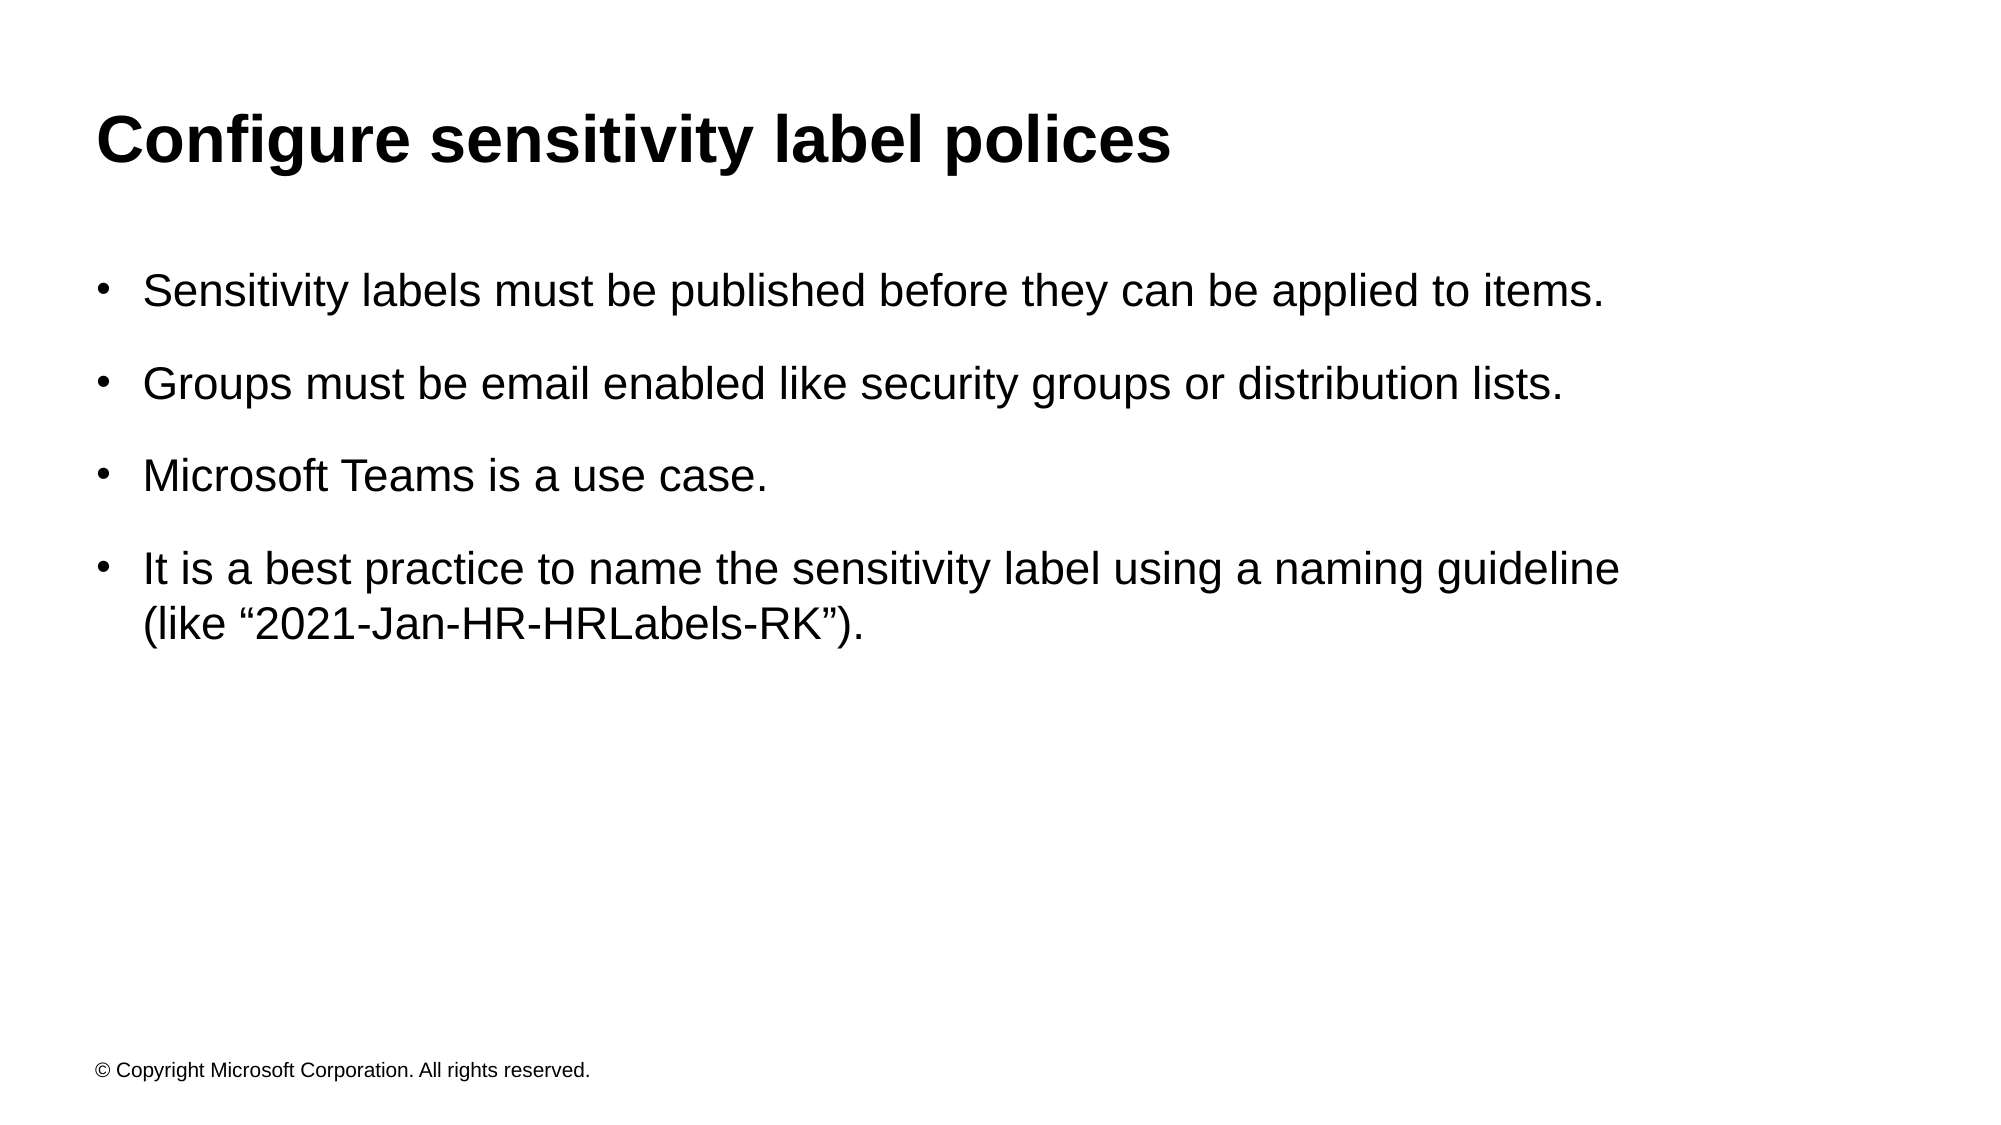

# Configure sensitivity label polices
Sensitivity labels must be published before they can be applied to items.
Groups must be email enabled like security groups or distribution lists.
Microsoft Teams is a use case.
It is a best practice to name the sensitivity label using a naming guideline
(like “2021-Jan-HR-HRLabels-RK”).